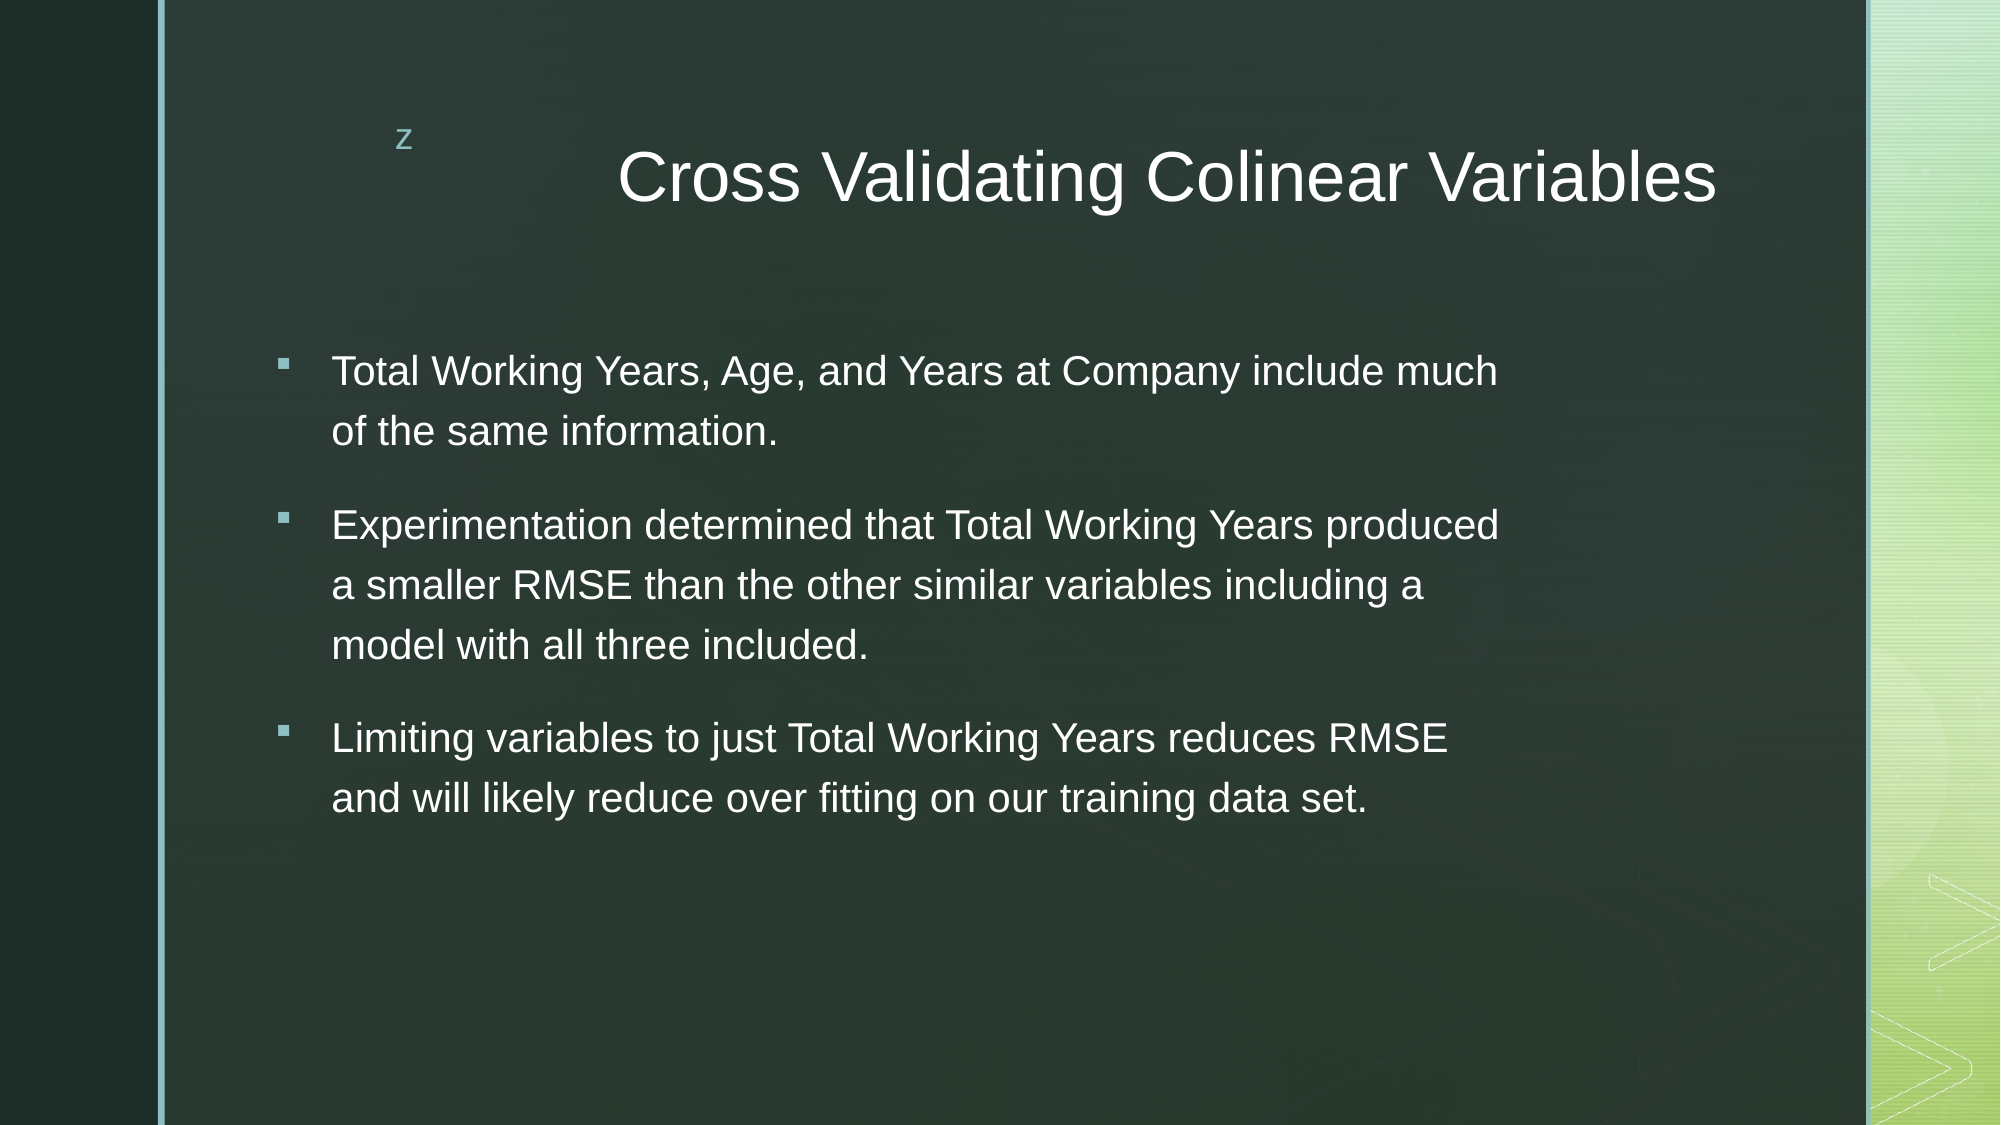

# Cross Validating Colinear Variables
Total Working Years, Age, and Years at Company include much of the same information.
Experimentation determined that Total Working Years produced a smaller RMSE than the other similar variables including a model with all three included.
Limiting variables to just Total Working Years reduces RMSE and will likely reduce over fitting on our training data set.